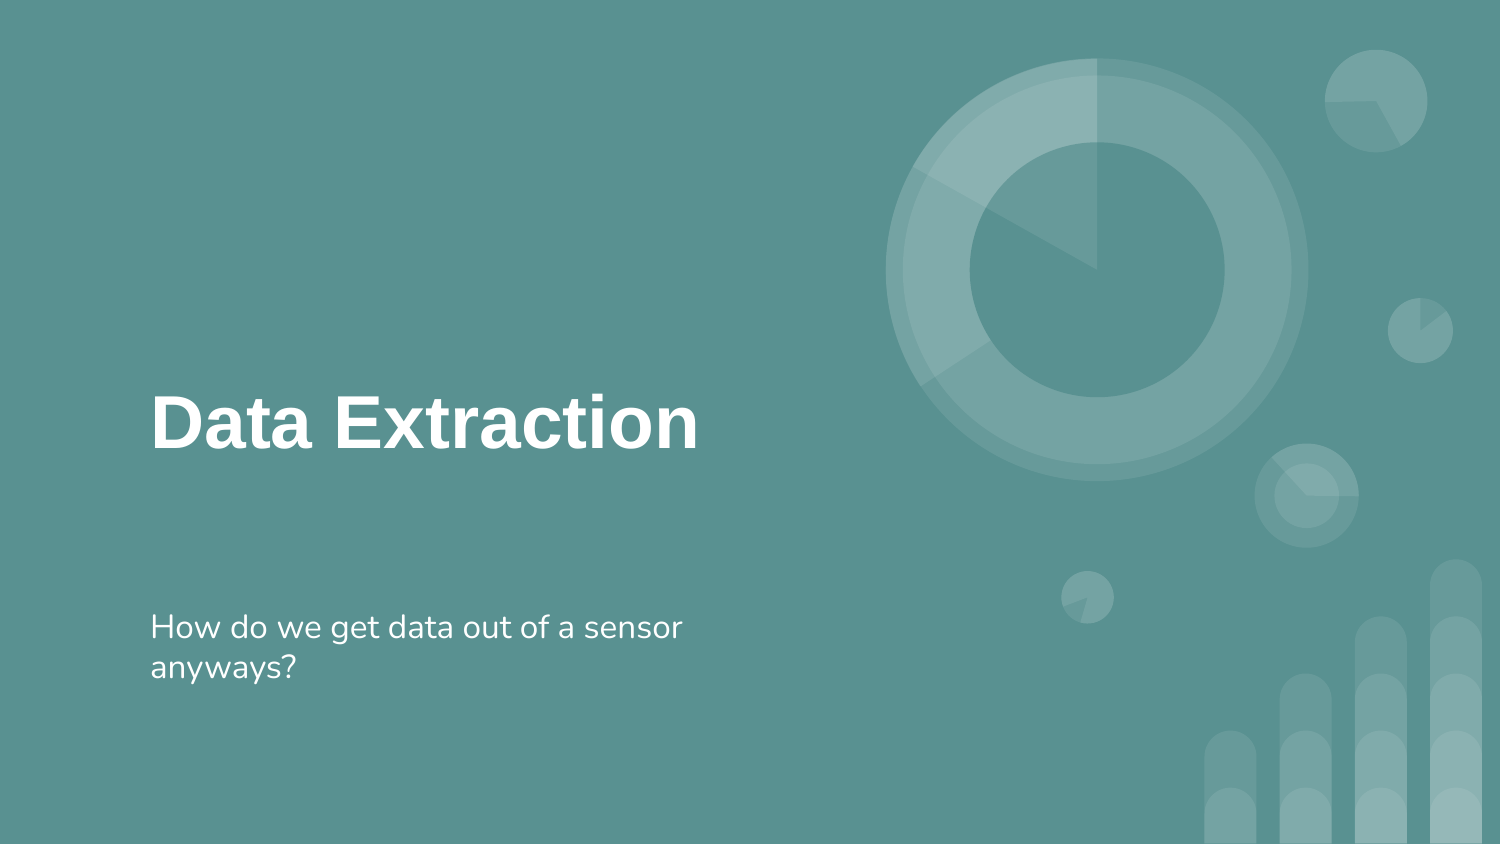

# Data Extraction
How do we get data out of a sensor anyways?